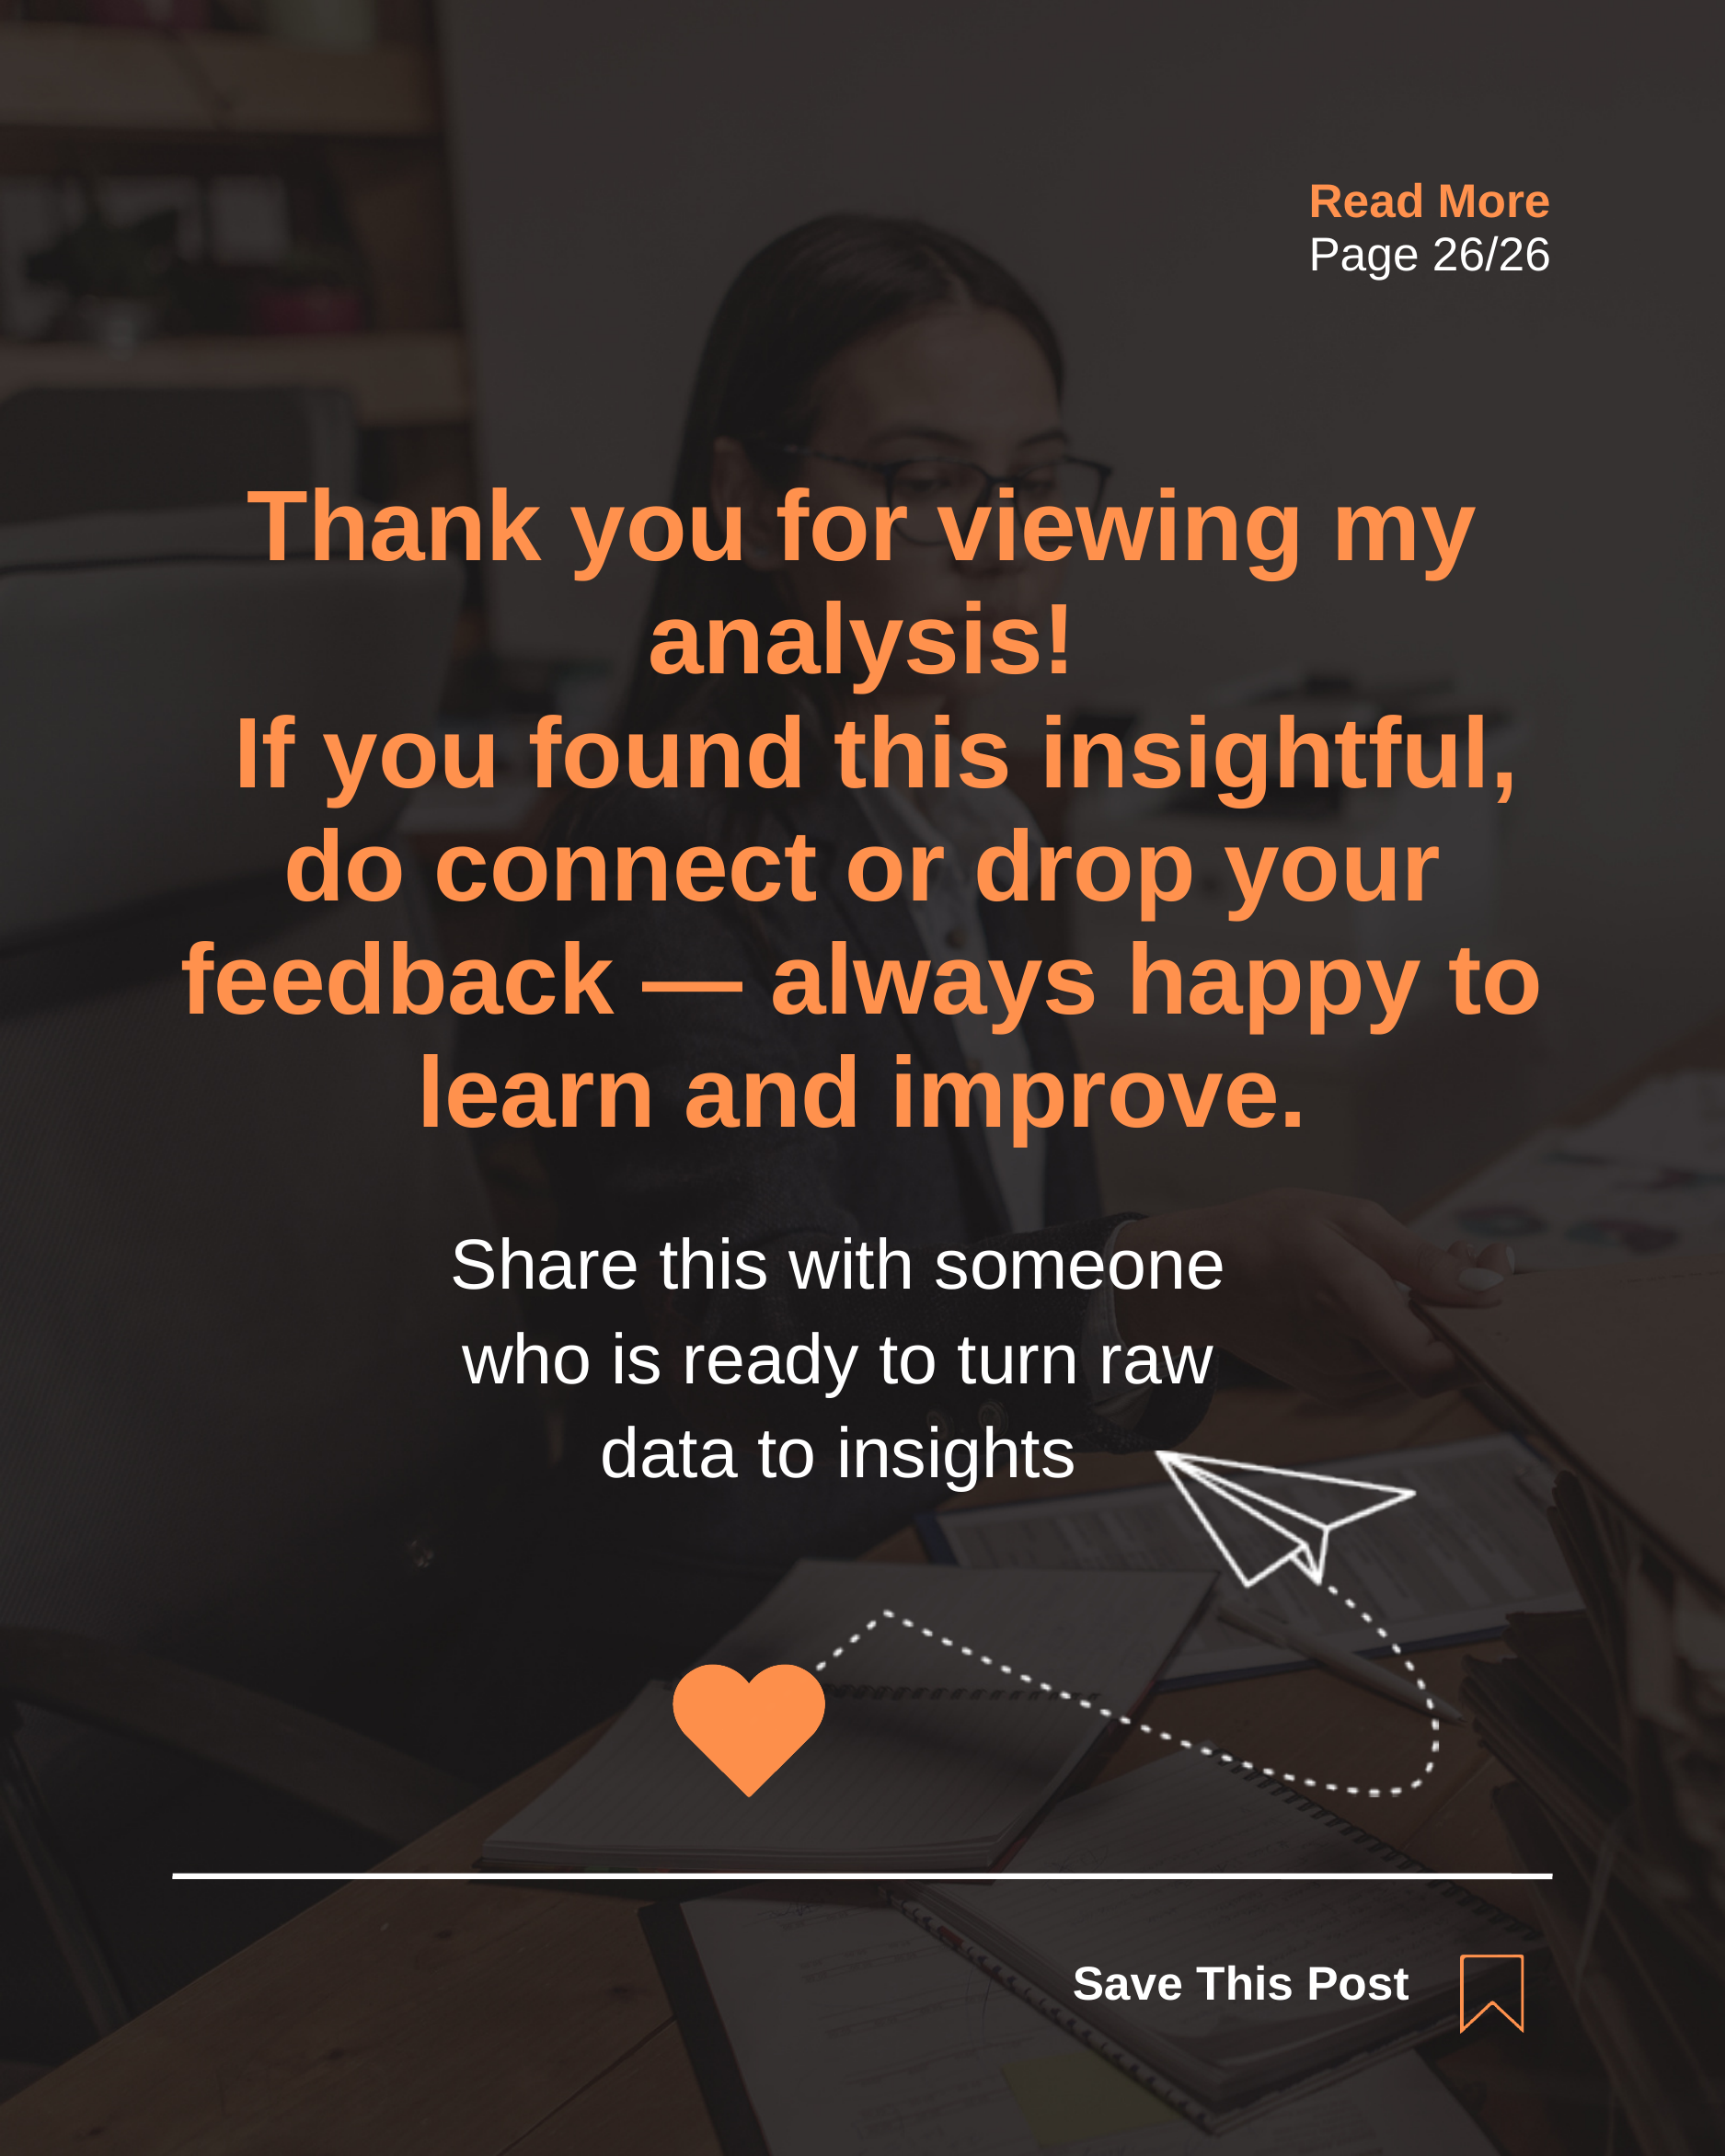

Read More
Page 26/26
Thank you for viewing my analysis!
 If you found this insightful, do connect or drop your feedback — always happy to learn and improve.
Share this with someone who is ready to turn raw data to insights

Save This Post